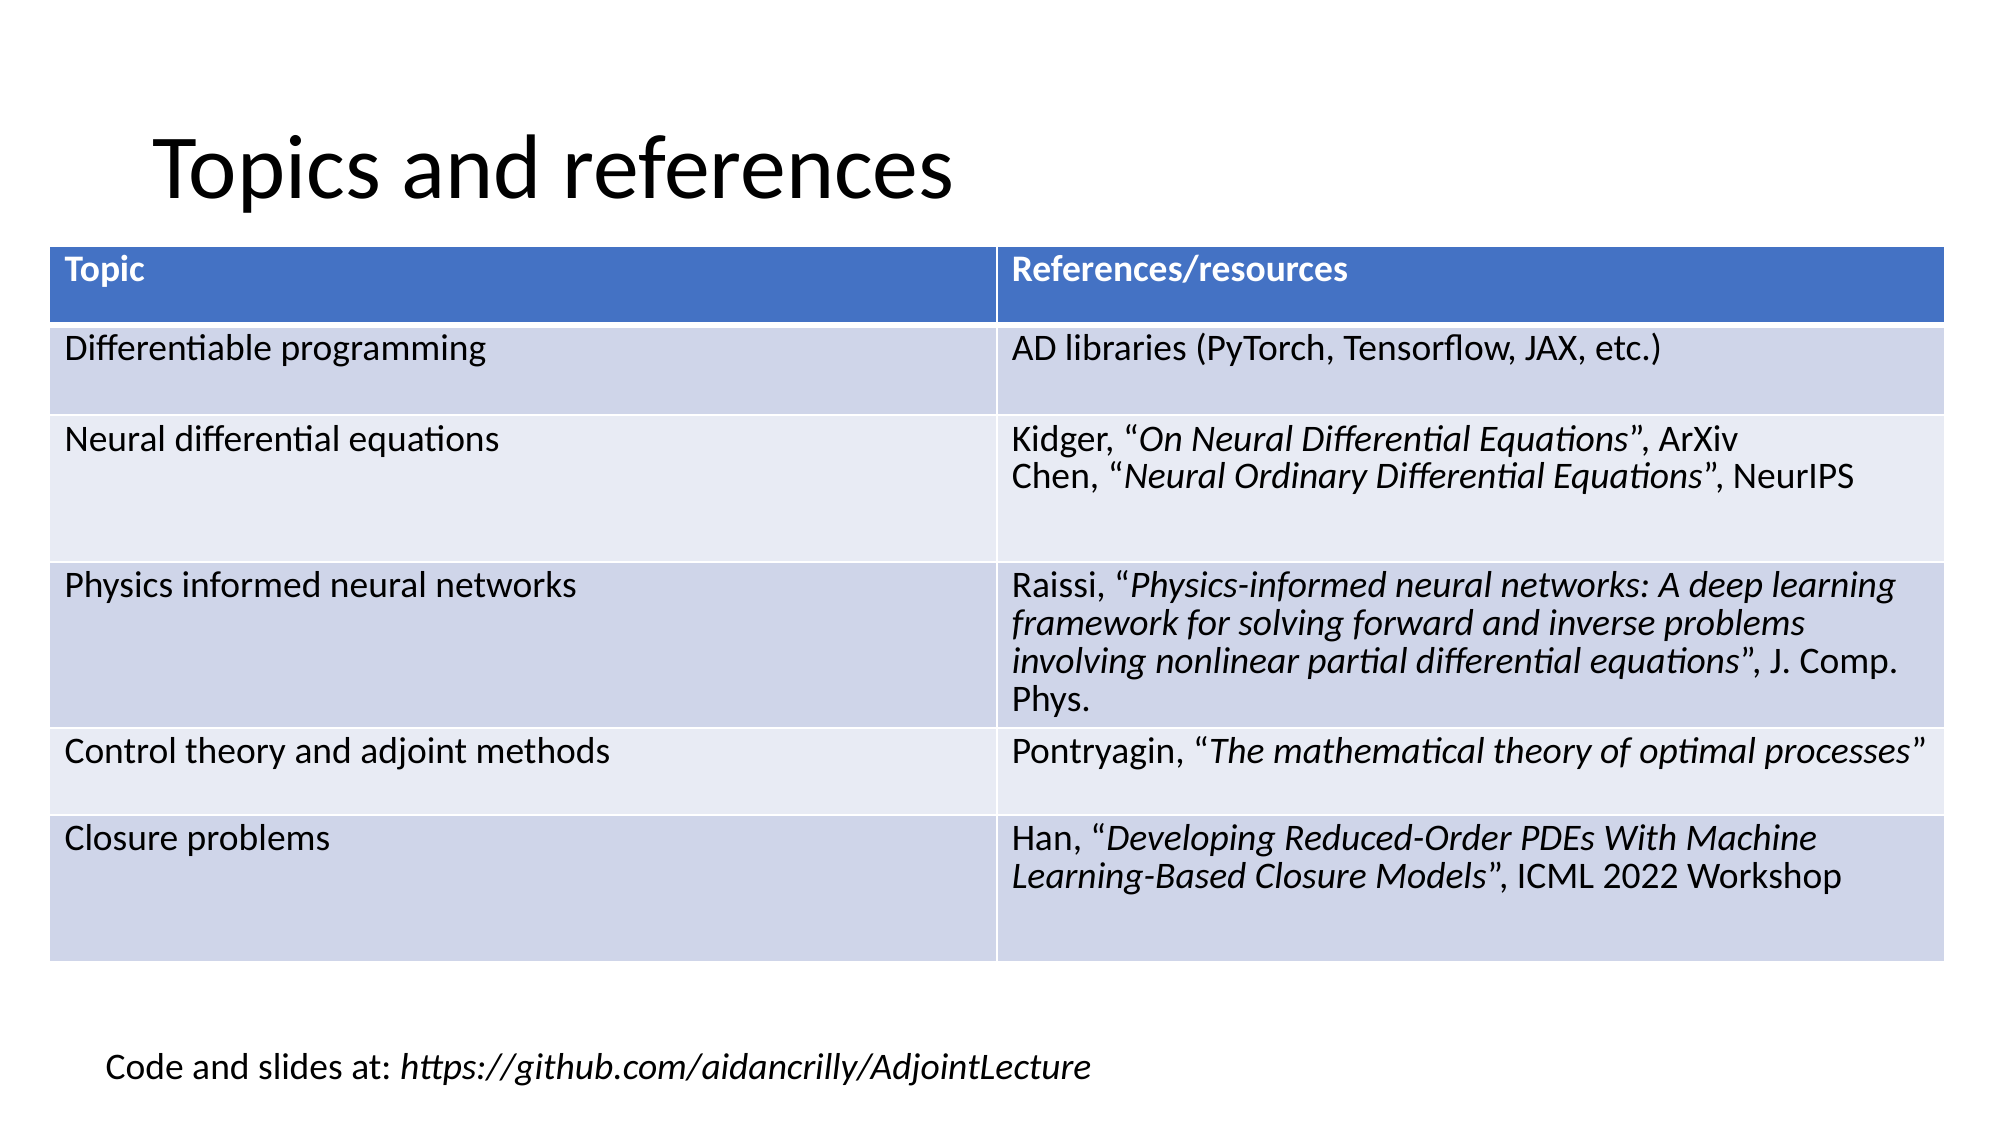

# Topics and references
| Topic | References/resources |
| --- | --- |
| Differentiable programming | AD libraries (PyTorch, Tensorflow, JAX, etc.) |
| Neural differential equations | Kidger, “On Neural Differential Equations”, ArXiv Chen, “Neural Ordinary Differential Equations”, NeurIPS |
| Physics informed neural networks | Raissi, “Physics-informed neural networks: A deep learning framework for solving forward and inverse problems involving nonlinear partial differential equations”, J. Comp. Phys. |
| Control theory and adjoint methods | Pontryagin, “The mathematical theory of optimal processes” |
| Closure problems | Han, “Developing Reduced-Order PDEs With Machine Learning-Based Closure Models”, ICML 2022 Workshop |
Code and slides at: https://github.com/aidancrilly/AdjointLecture